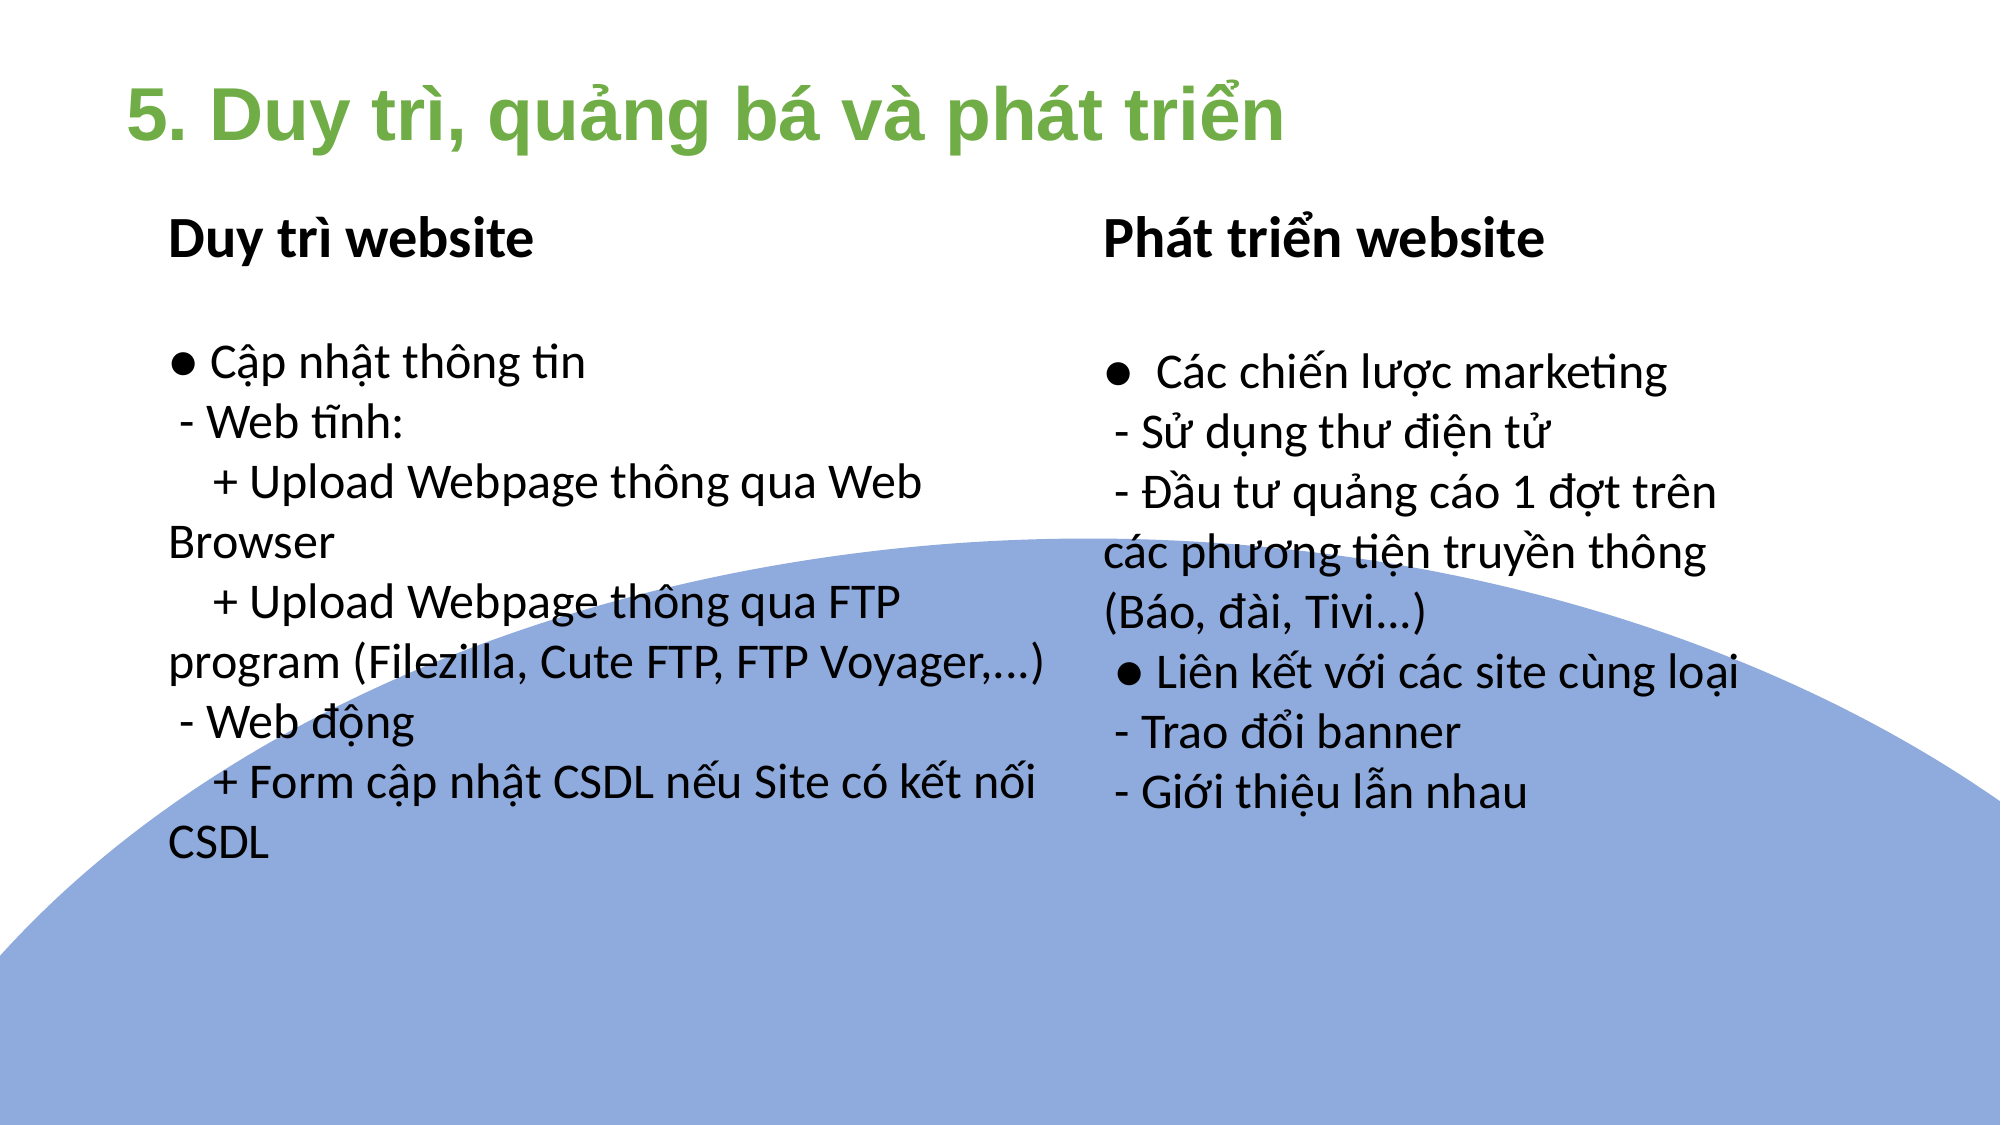

5. Duy trì, quảng bá và phát triển
Nhập chủ
đề nội dung 3
Duy trì website

● Cập nhật thông tin
 - Web tĩnh:
    + Upload Webpage thông qua Web Browser
    + Upload Webpage thông qua FTP program (Filezilla, Cute FTP, FTP Voyager,...)
 - Web động
    + Form cập nhật CSDL nếu Site có kết nối CSDL
Phát triển website

●  Các chiến lược marketing
 - Sử dụng thư điện tử
 - Đầu tư quảng cáo 1 đợt trên các phương tiện truyền thông (Báo, đài, Tivi...)
 ● Liên kết với các site cùng loại
 - Trao đổi banner
 - Giới thiệu lẫn nhau